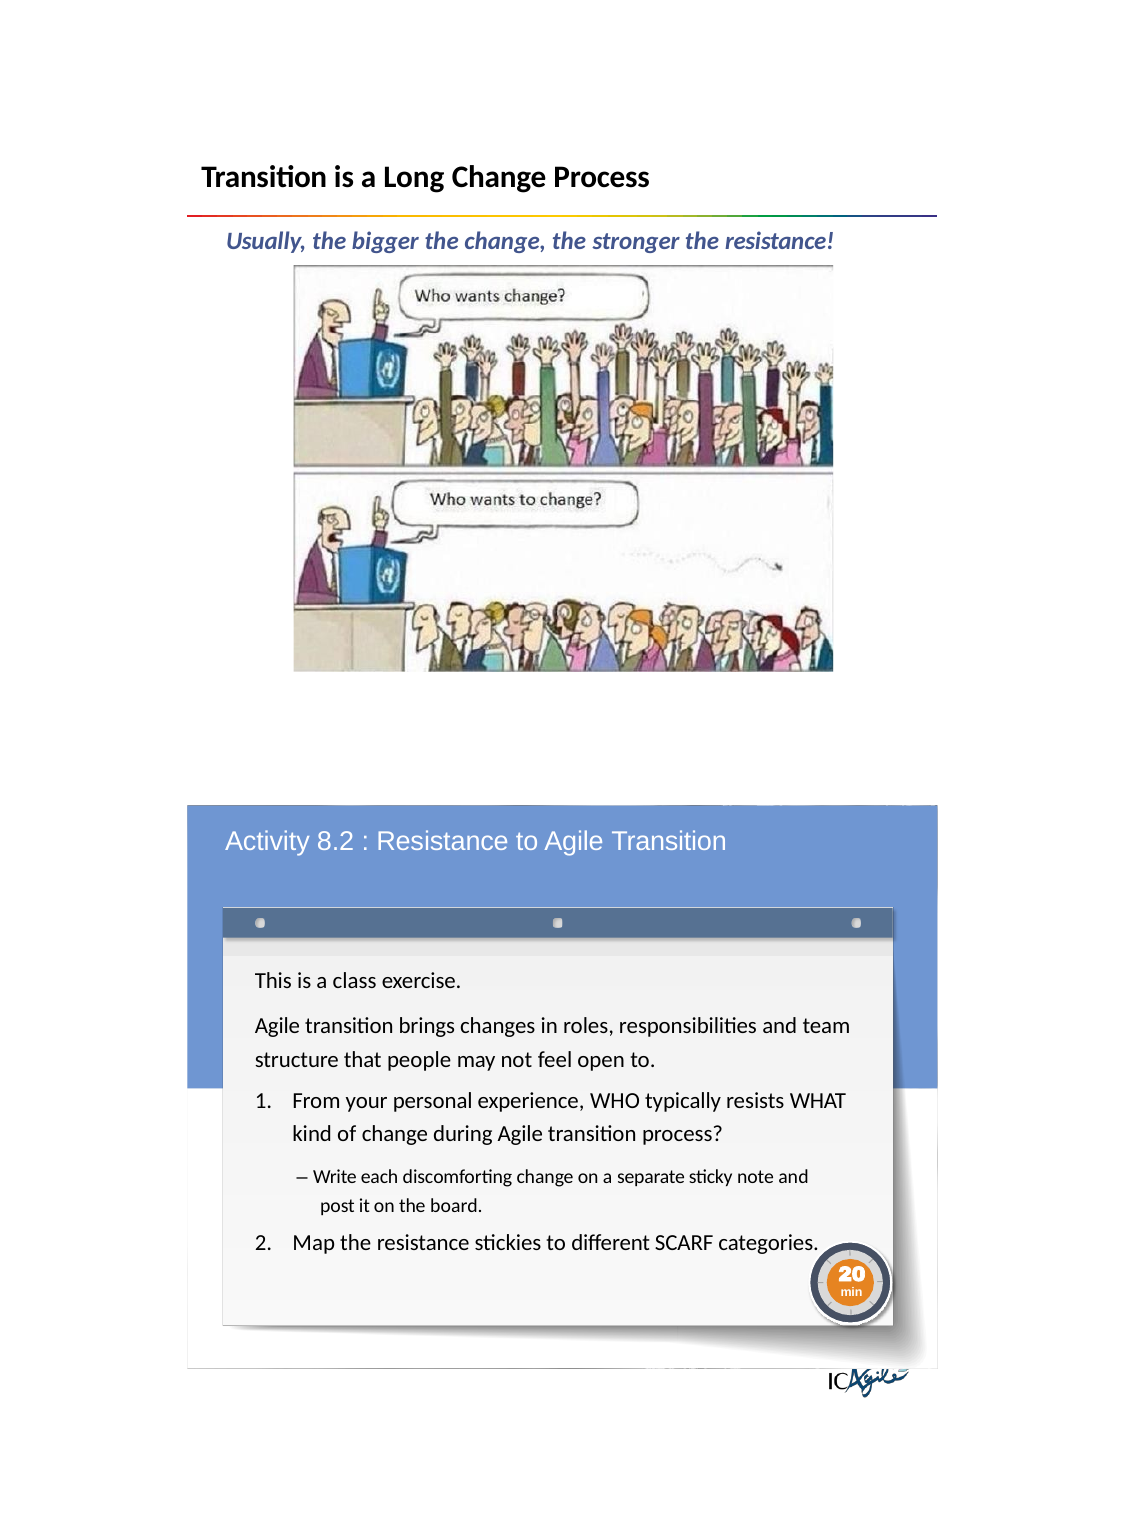

Transition is a Long Change Process

Usually, the bigger the change, the stronger the resistance!

Activity 8.2 : Resistance to Agile Transition

This is a class exercise.
Agile transition brings changes in roles, responsibilities and team
structure that people may not feel open to.

From your personal experience, WHO typically resists WHAT  kind of change during Agile transition process?
– Write each discomforting change on a separate sticky note and  post it on the board.
Map the resistance stickies to different SCARF categories.
20
min